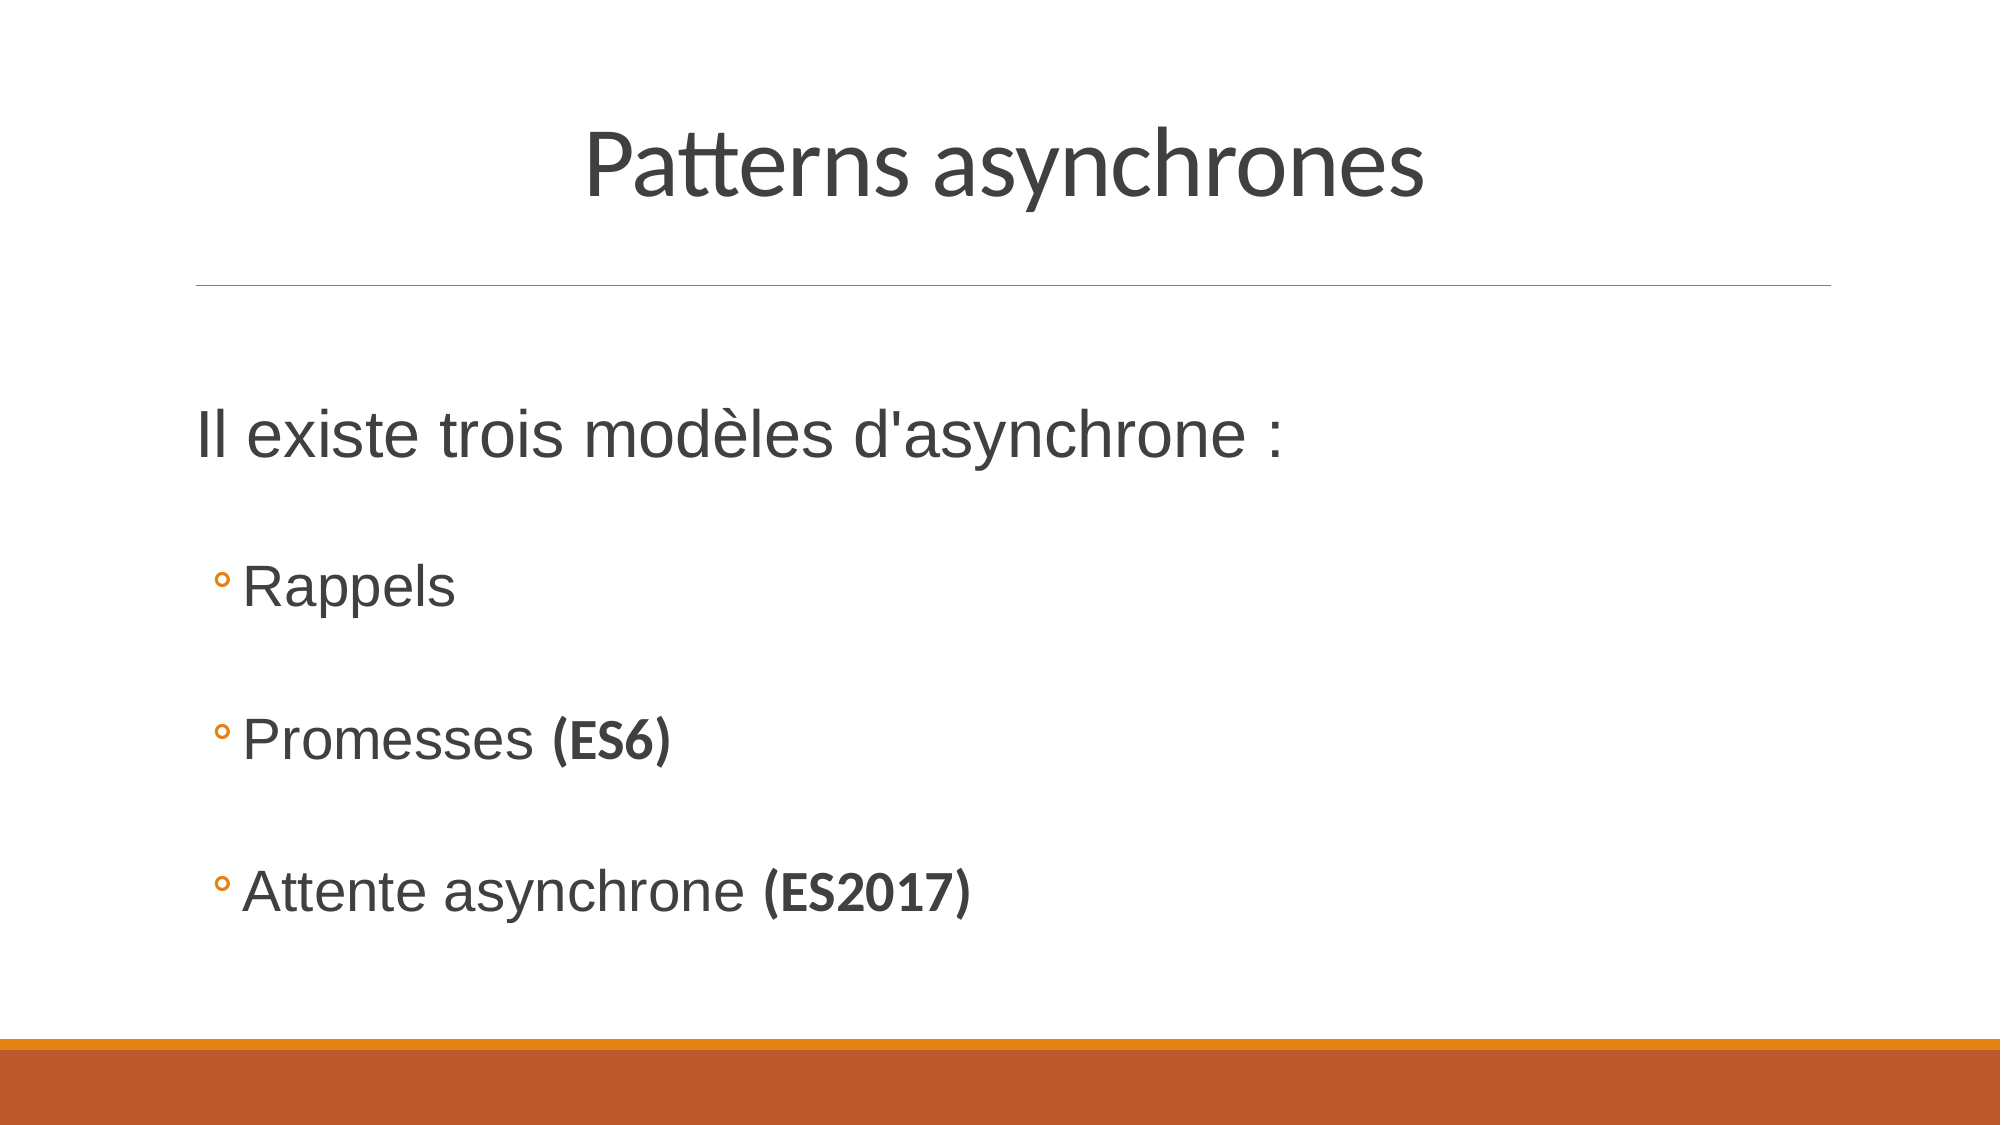

# Patterns asynchrones
Il existe trois modèles d'asynchrone :
Rappels
Promesses (ES6)
Attente asynchrone (ES2017)